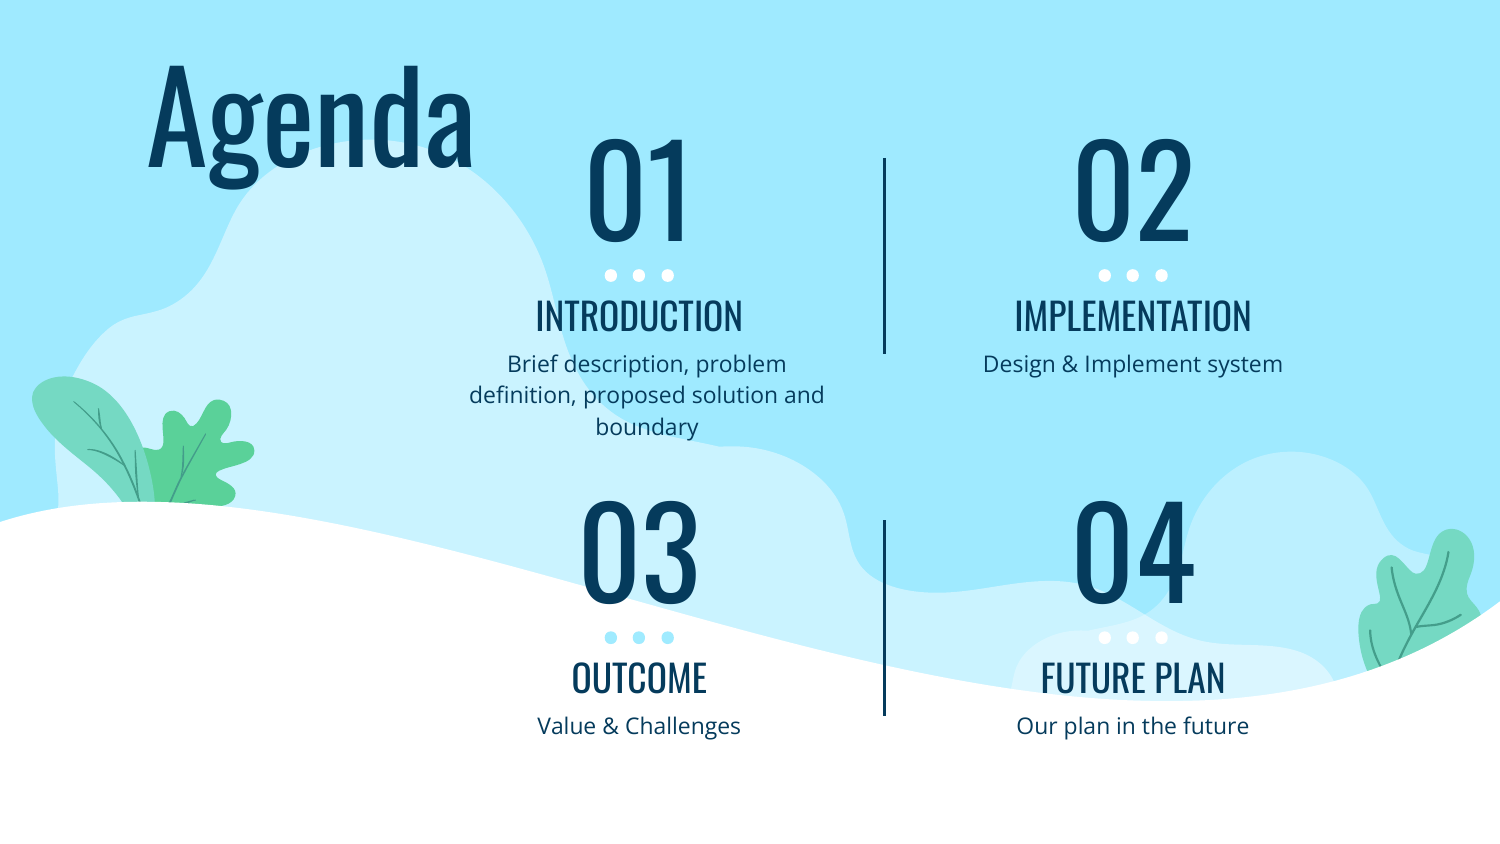

01
02
Agenda
# INTRODUCTION
IMPLEMENTATION

Brief description, problem definition, proposed solution and boundary
Design & Implement system
03
04
OUTCOME
FUTURE PLAN

Value & Challenges
Our plan in the future